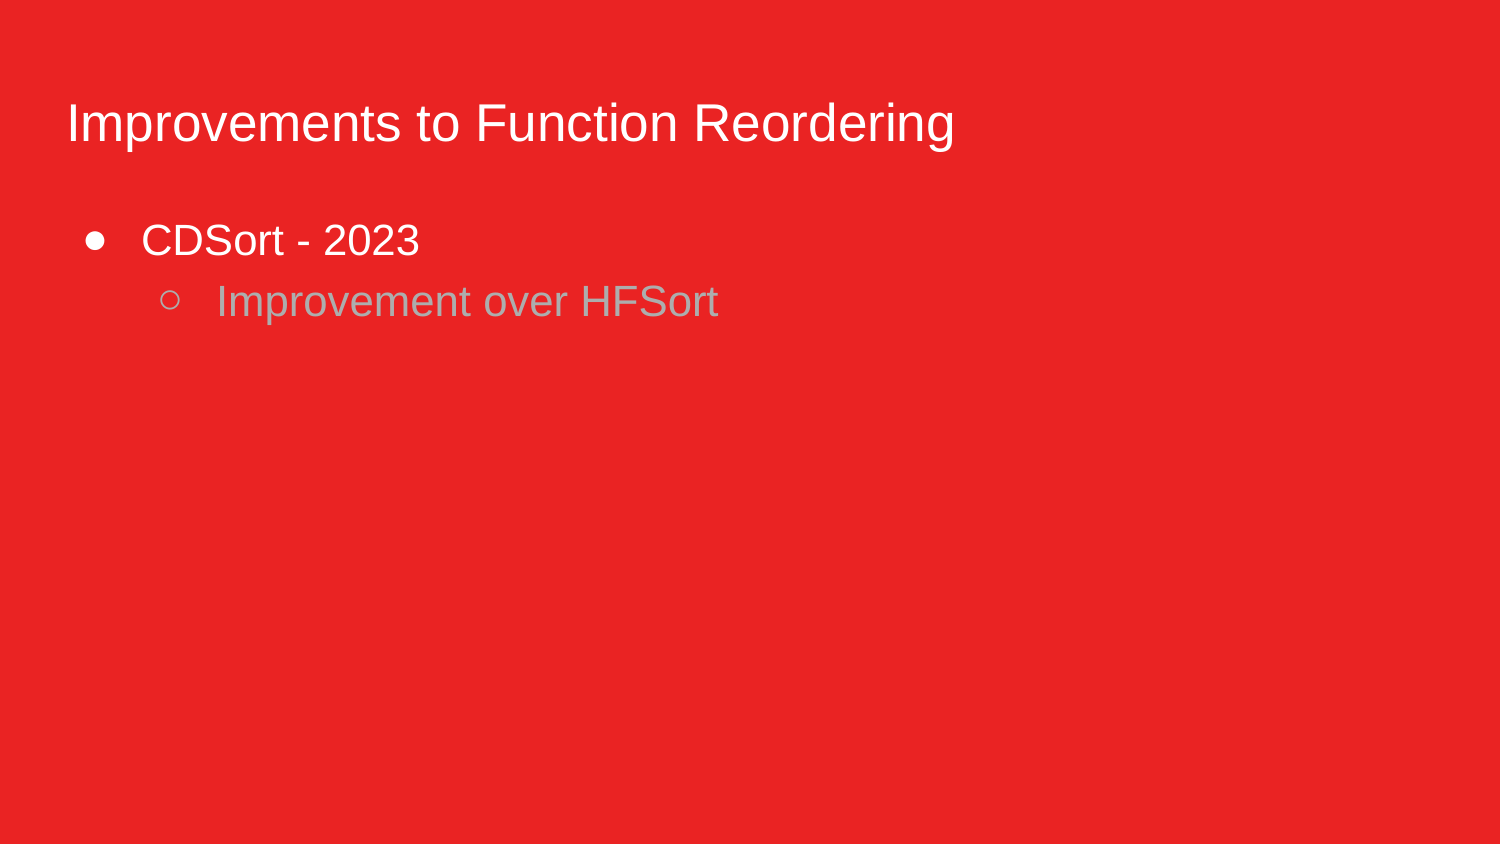

# Improvements to Function Reordering

CDSort - 2023
Improvement over HFSort